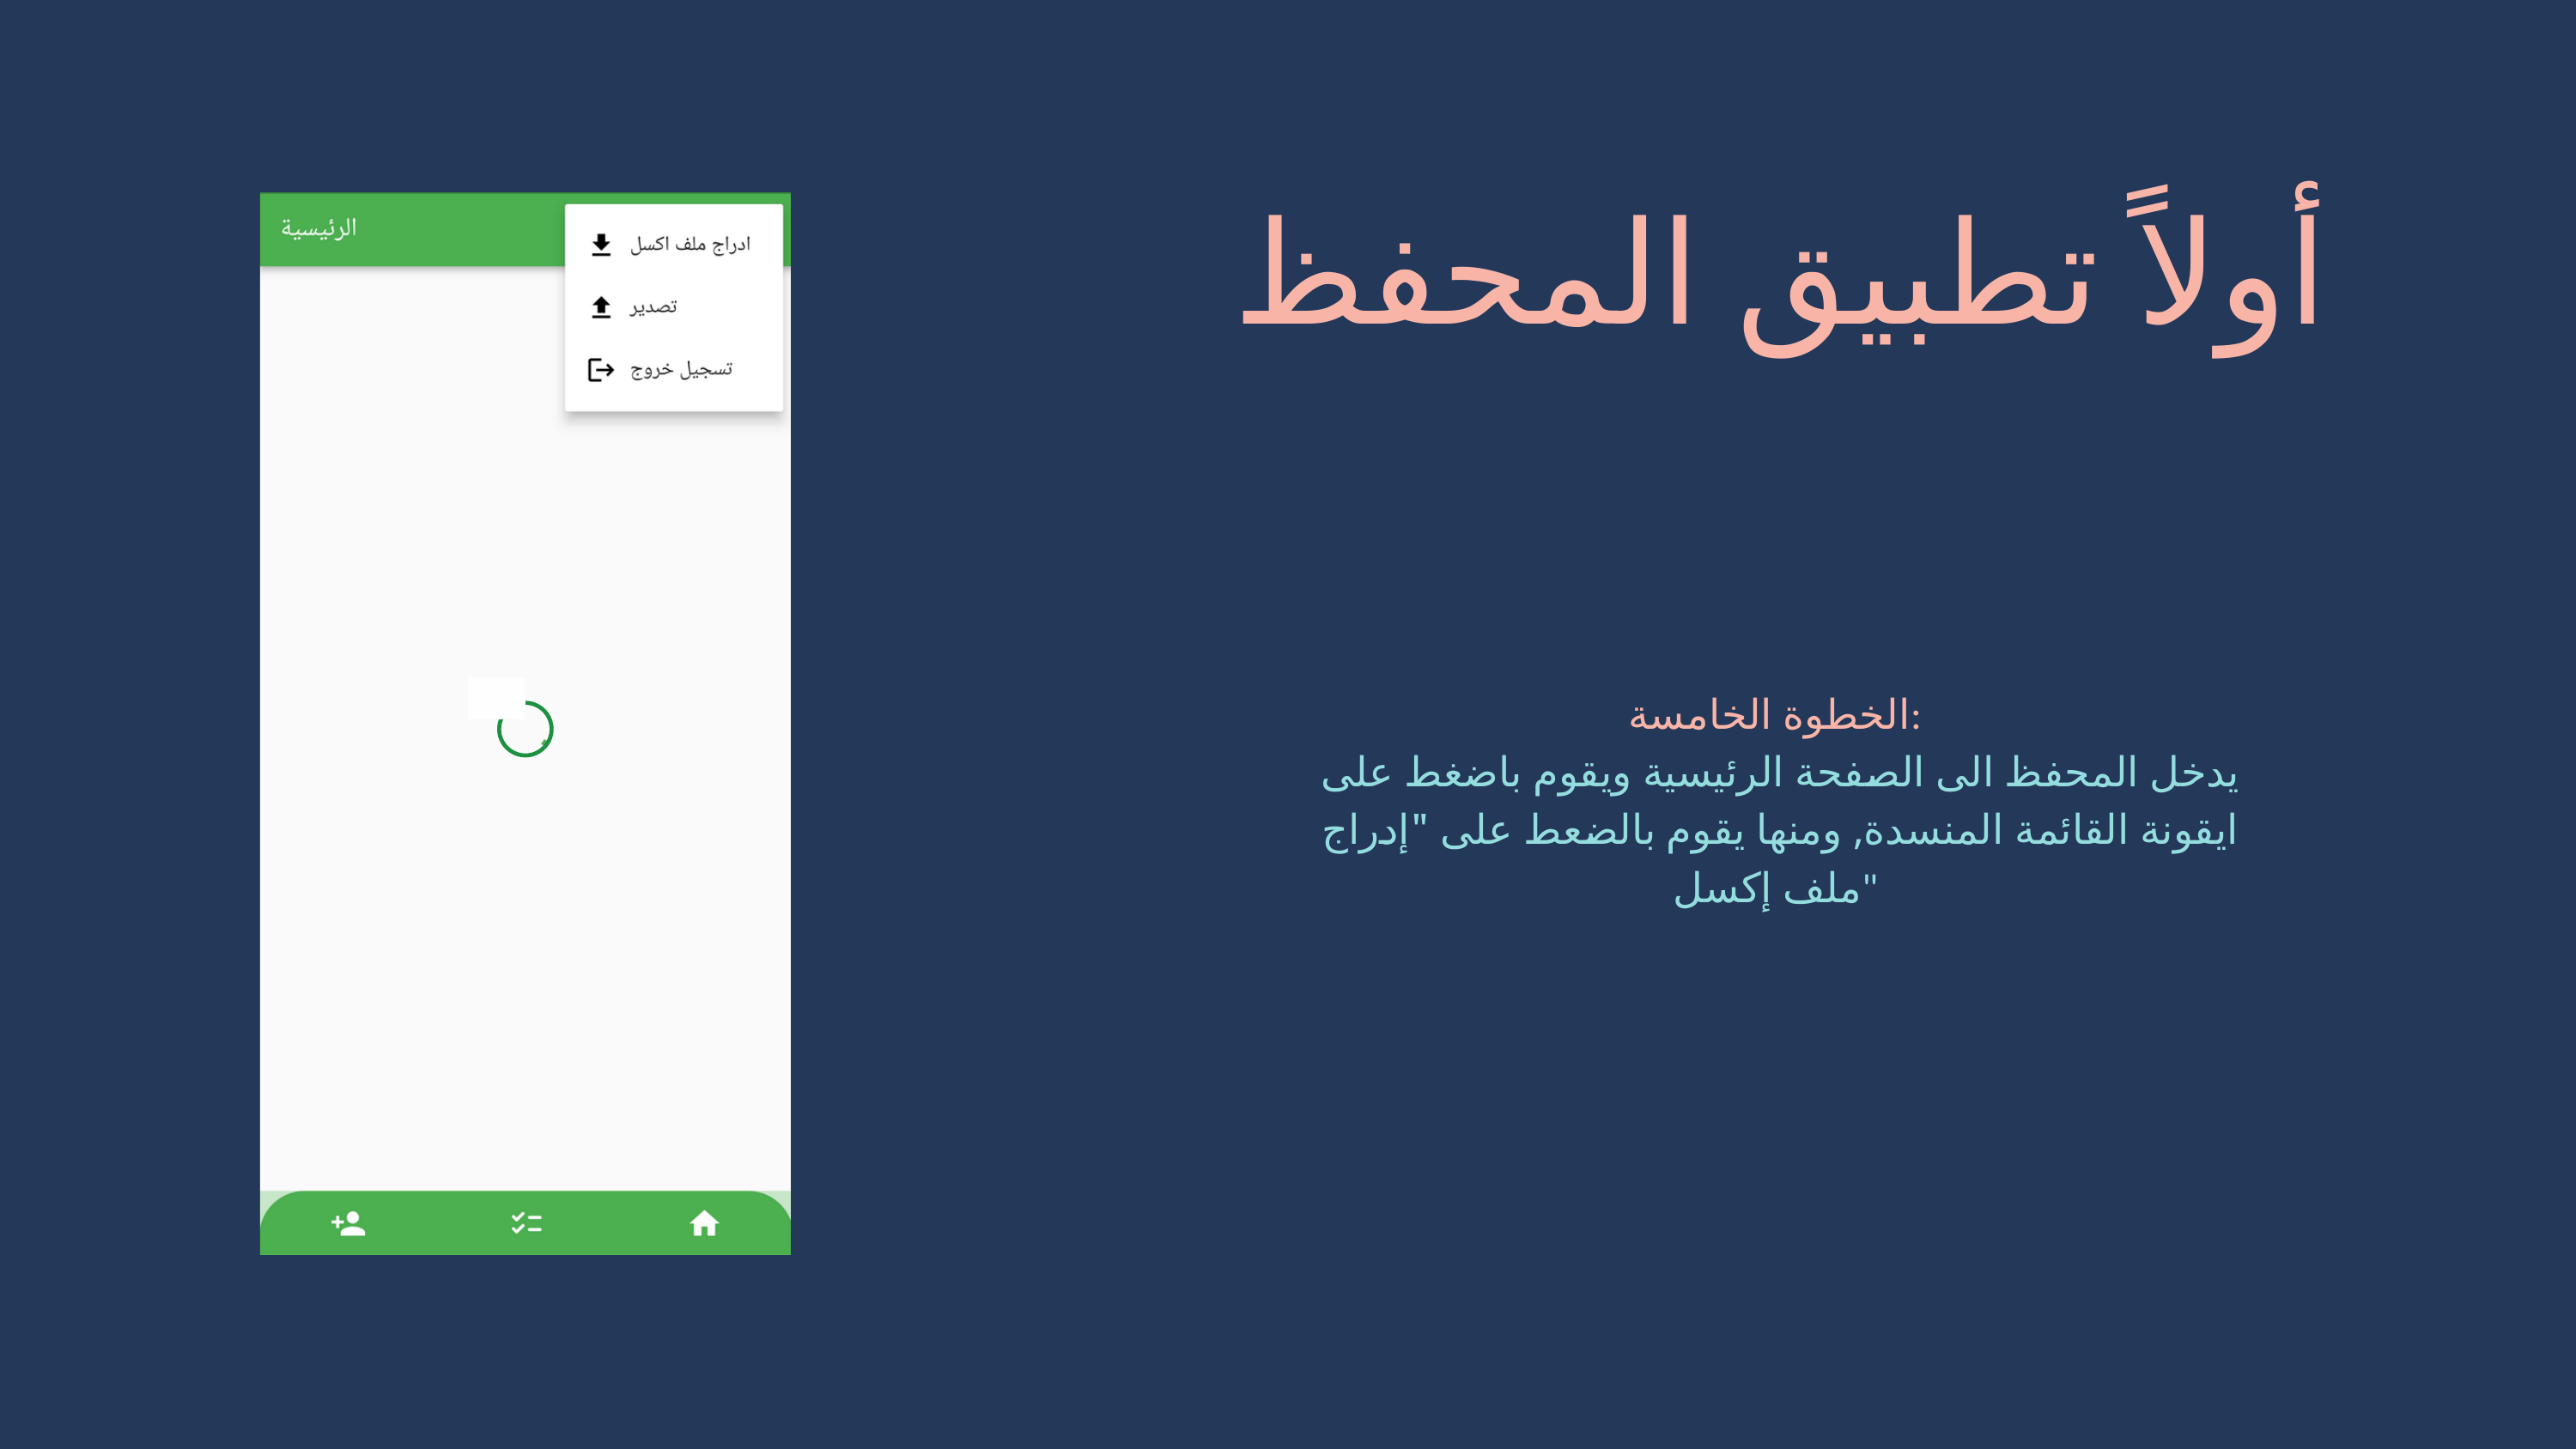

أولاً تطبيق المحفظ

الخطوة الخامسة:
يدخل المحفظ الى الصفحة الرئيسية ويقوم باضغط على ايقونة القائمة المنسدة, ومنها يقوم بالضعط على "إدراج ملف إكسل"